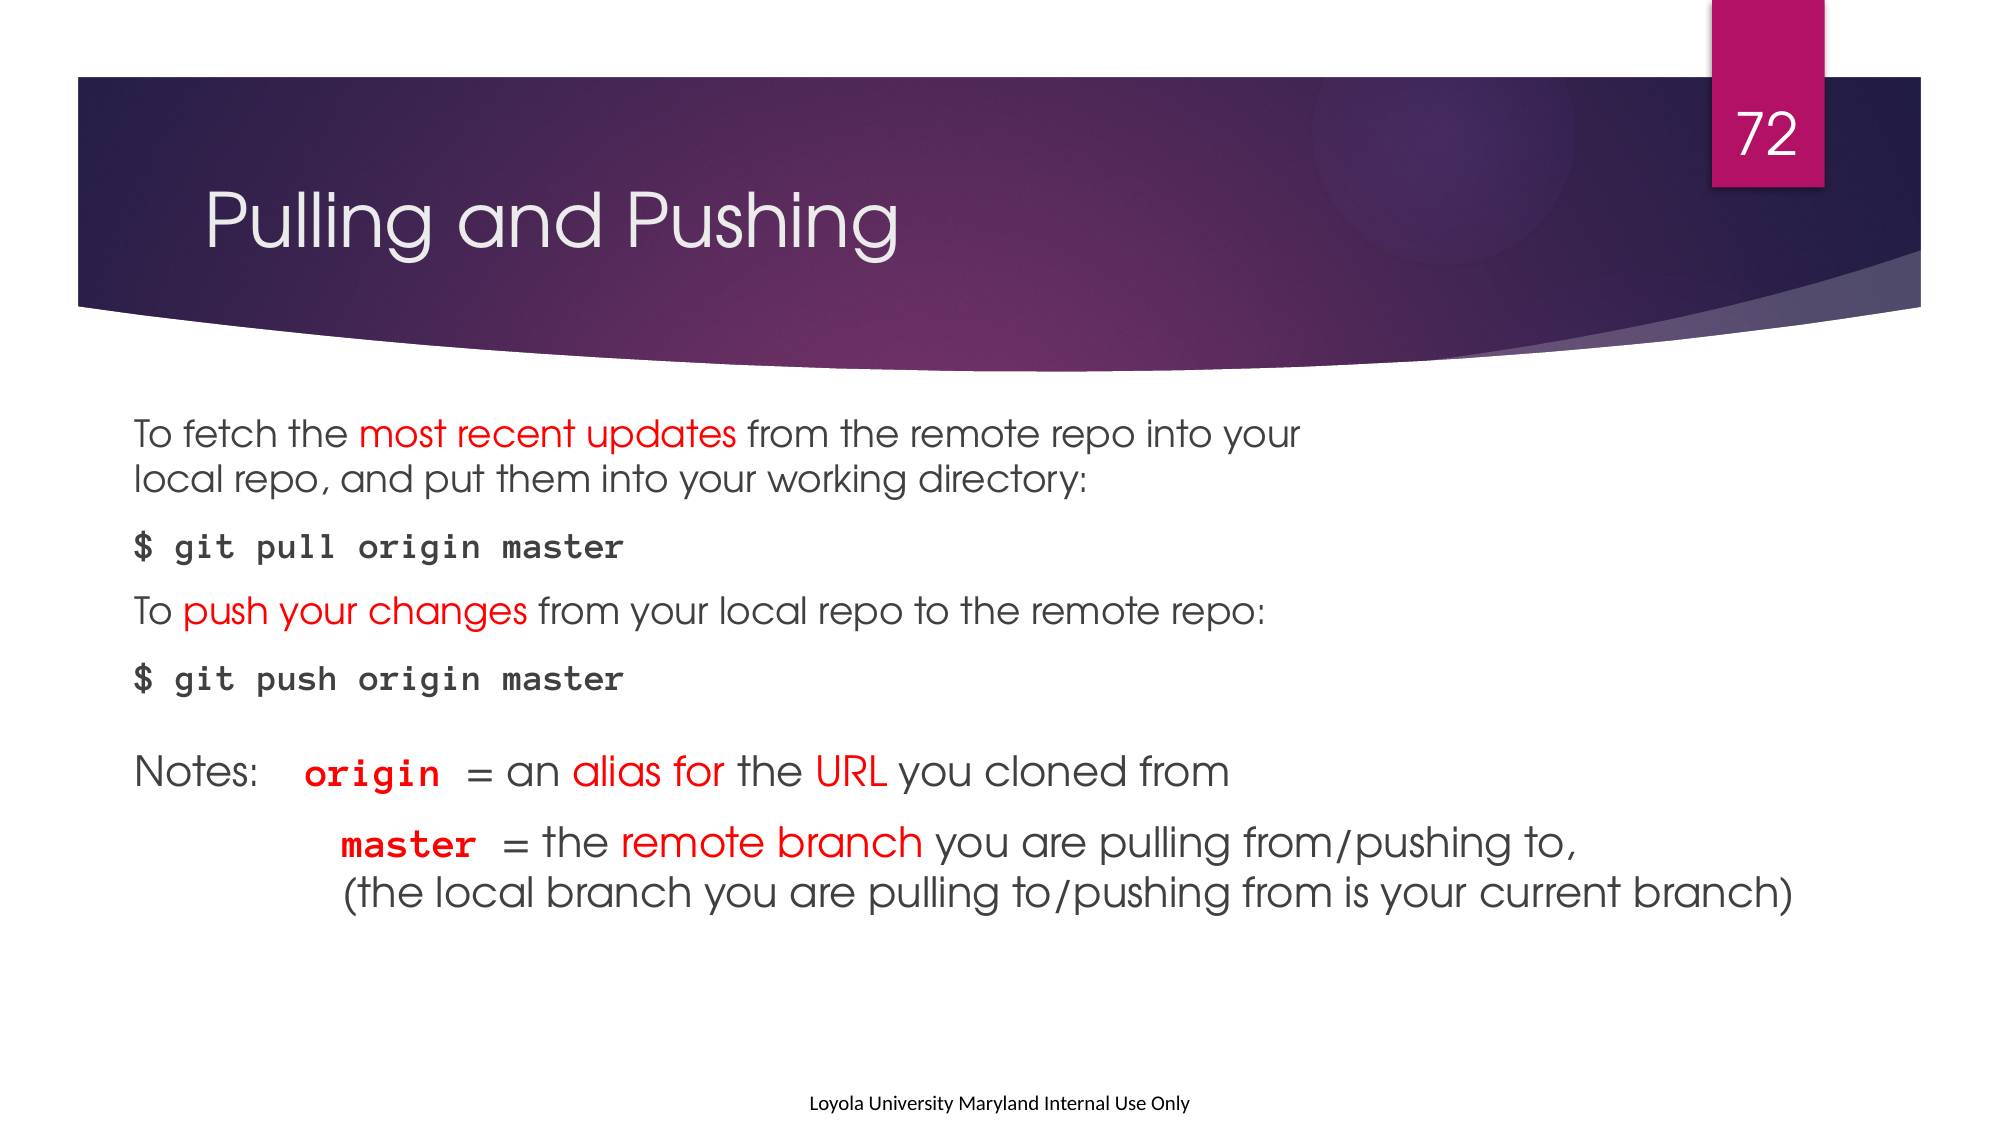

72
# Pulling and Pushing

To fetch the most recent updates from the remote repo into your
local repo, and put them into your working directory:
$ git pull origin master
To push your changes from your local repo to the remote repo:
$ git push origin master

Notes:  origin = an alias for the URL you cloned from
	     master = the remote branch you are pulling from/pushing to,
	     (the local branch you are pulling to/pushing from is your current branch)